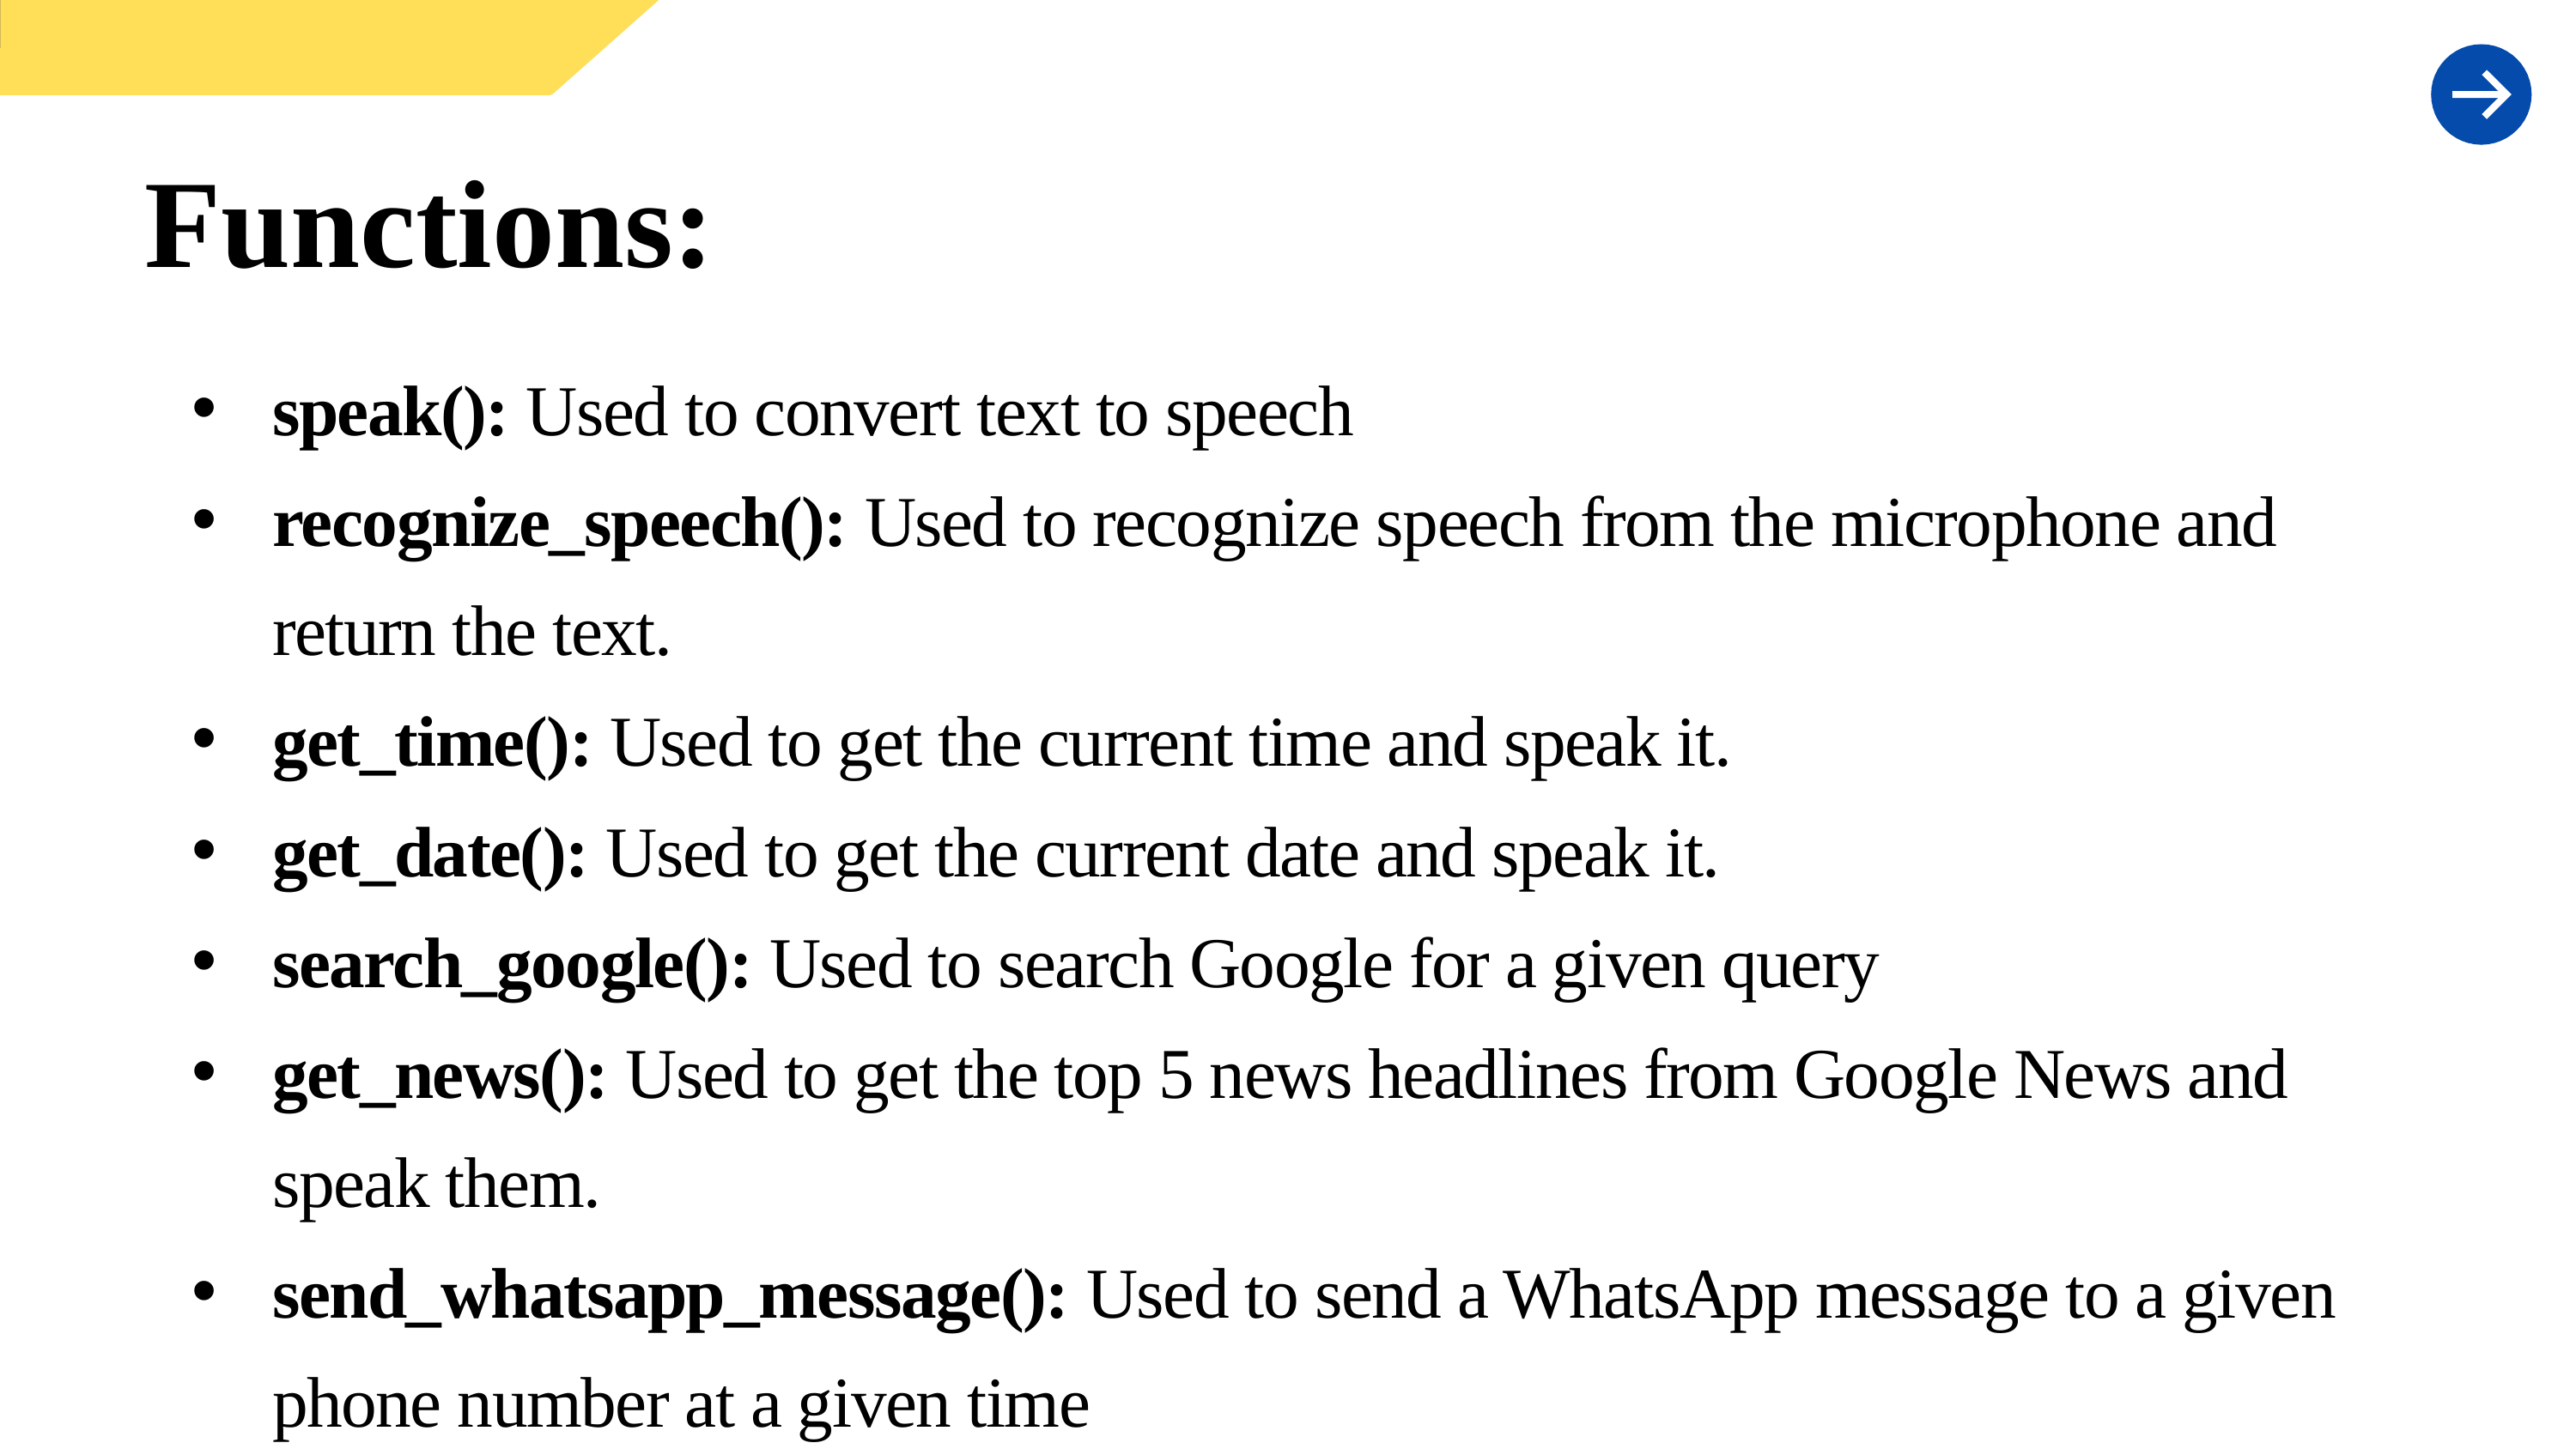

# Functions:
speak(): Used to convert text to speech
recognize_speech(): Used to recognize speech from the microphone and return the text.
get_time(): Used to get the current time and speak it.
get_date(): Used to get the current date and speak it.
search_google(): Used to search Google for a given query
get_news(): Used to get the top 5 news headlines from Google News and speak them.
send_whatsapp_message(): Used to send a WhatsApp message to a given phone number at a given time